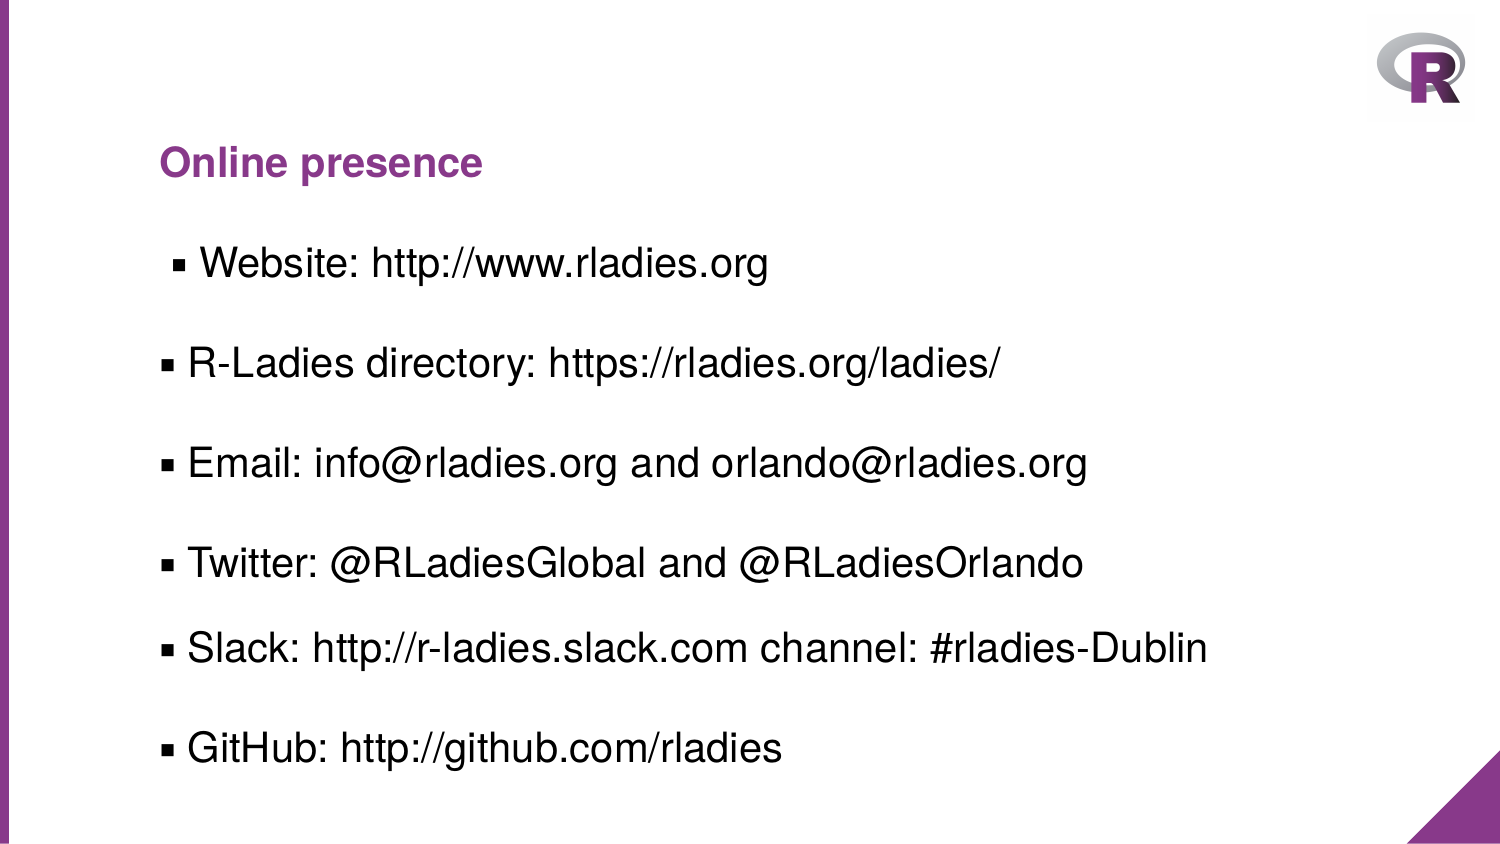

Online presence

 ▪ Website: http://www.rladies.org

▪ R-Ladies directory: https://rladies.org/ladies/

▪ Email: info@rladies.org and orlando@rladies.org

▪ Twitter: @RLadiesGlobal and @RLadiesOrlando

▪ Slack: http://r-ladies.slack.com channel: #rladies-Dublin

▪ GitHub: http://github.com/rladies